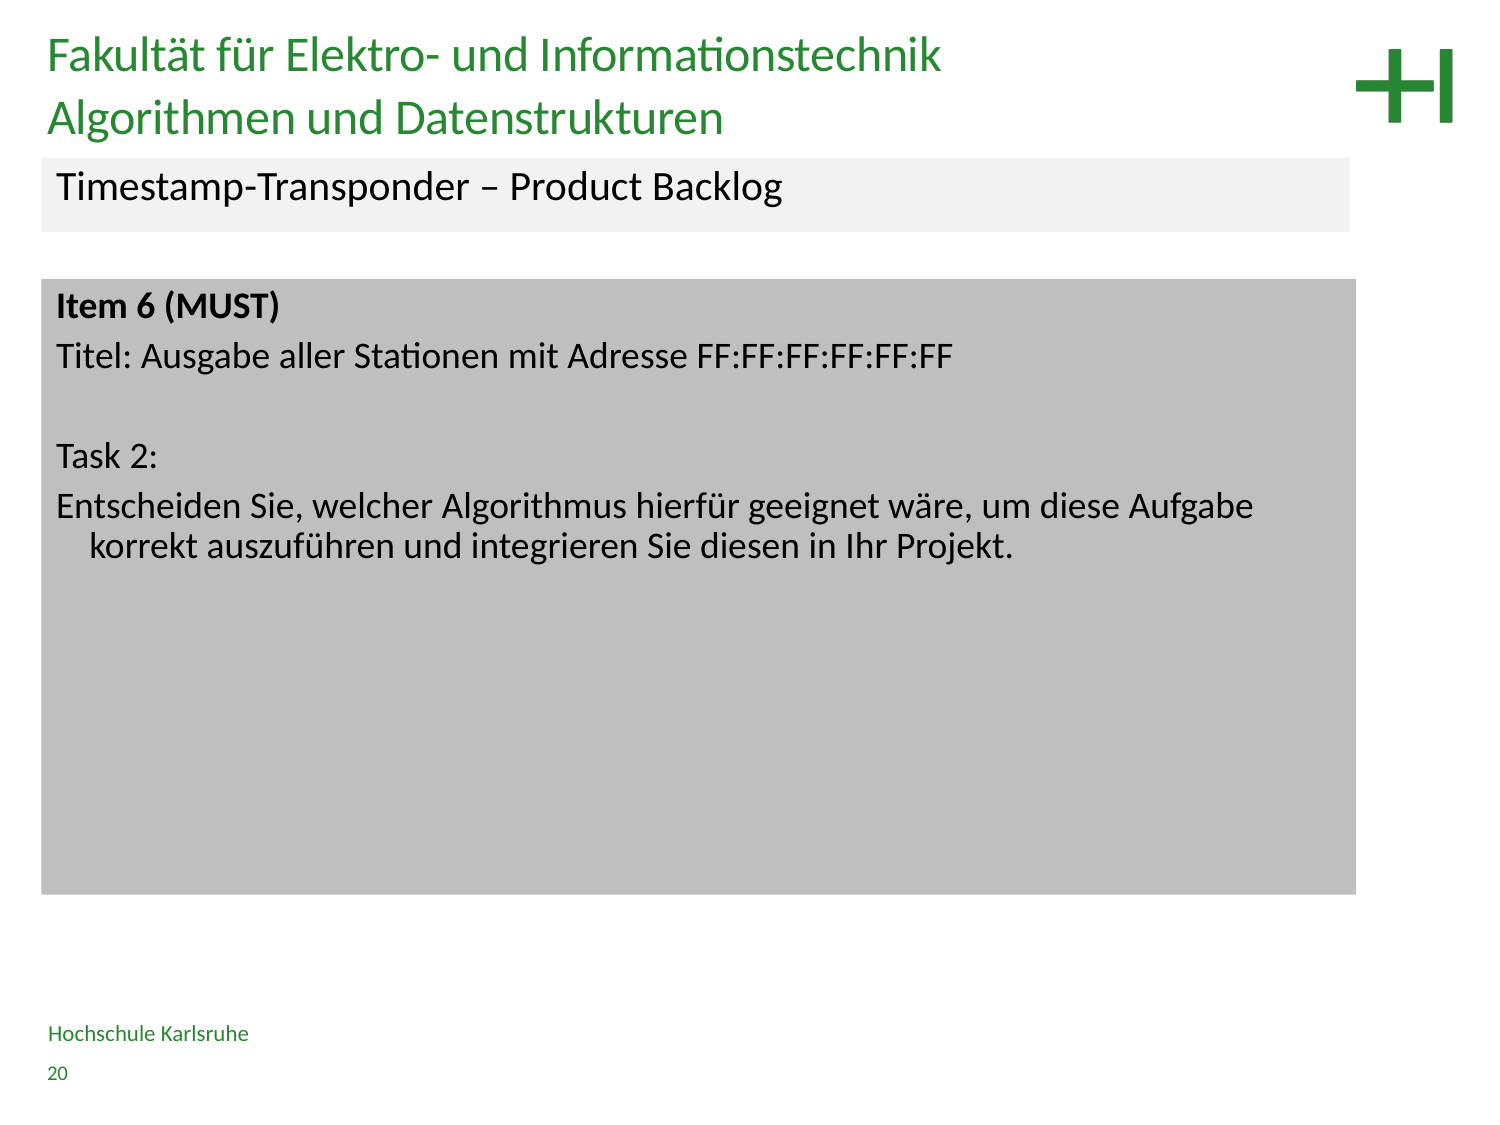

Fakultät für Elektro- und Informationstechnik
Algorithmen und Datenstrukturen
Timestamp-Transponder – Product Backlog
Item 6 (MUST)
Titel: Ausgabe aller Stationen mit Adresse FF:FF:FF:FF:FF:FF

Task 2:
Entscheiden Sie, welcher Algorithmus hierfür geeignet wäre, um diese Aufgabe korrekt auszuführen und integrieren Sie diesen in Ihr Projekt.

Hochschule Karlsruhe
20